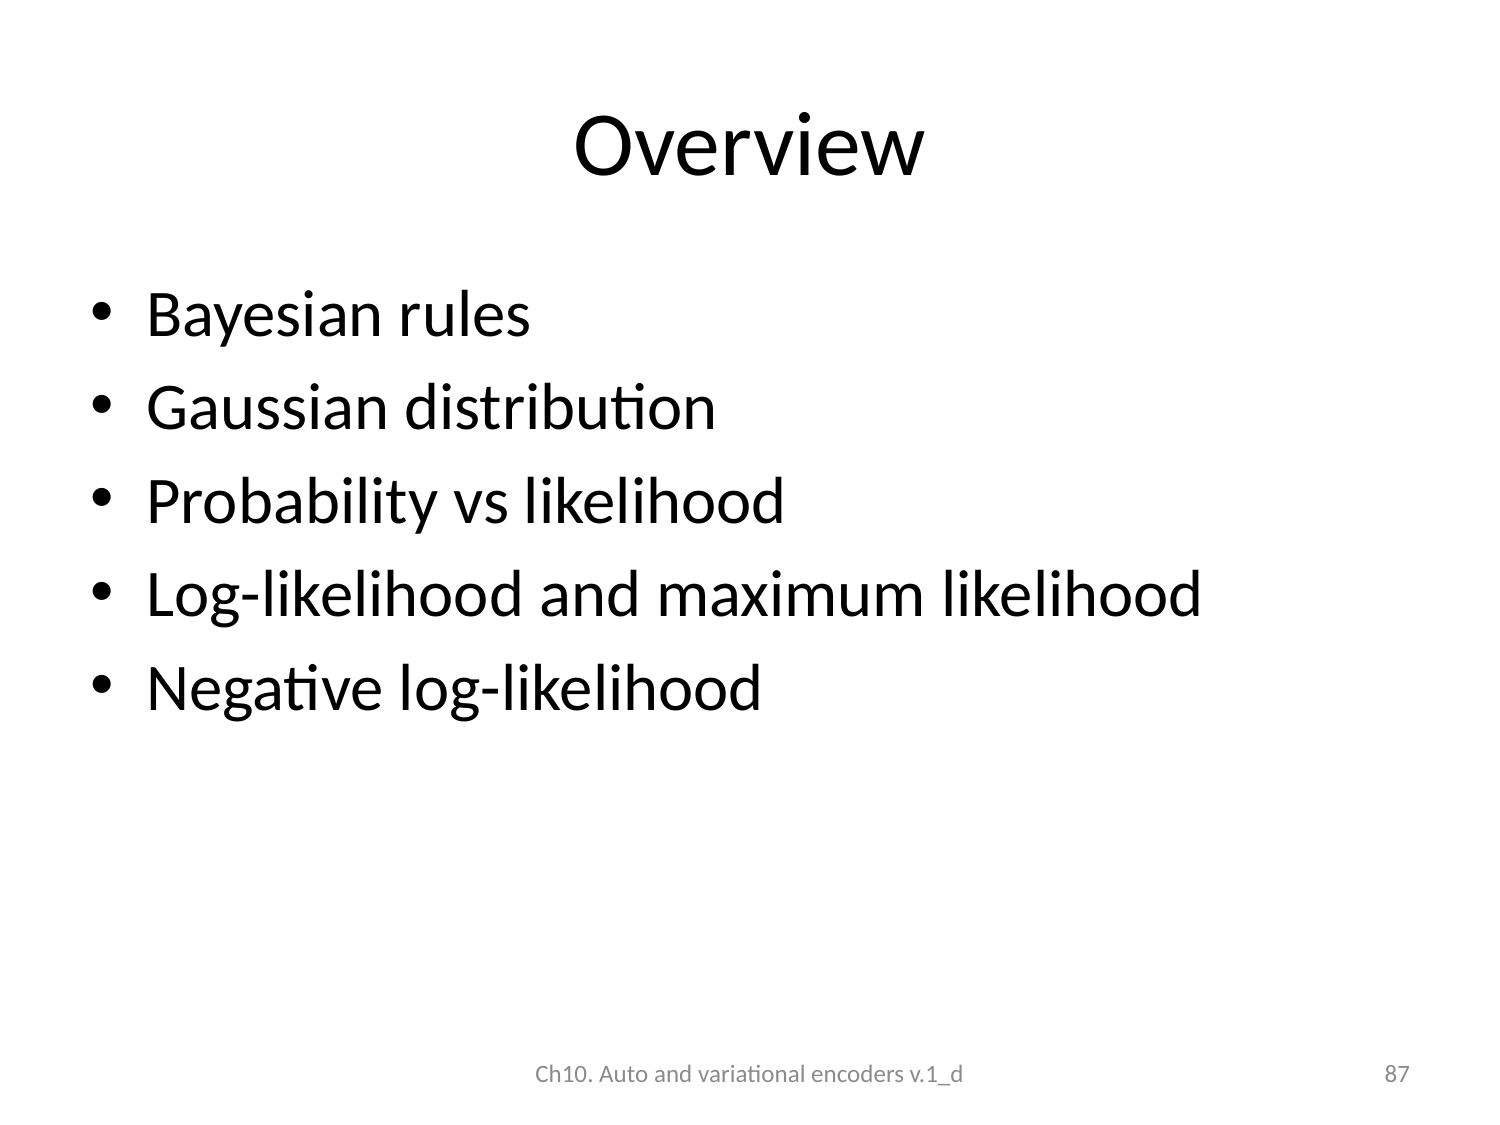

# Overview
Bayesian rules
Gaussian distribution
Probability vs likelihood
Log-likelihood and maximum likelihood
Negative log-likelihood
Ch10. Auto and variational encoders v.1_d
87